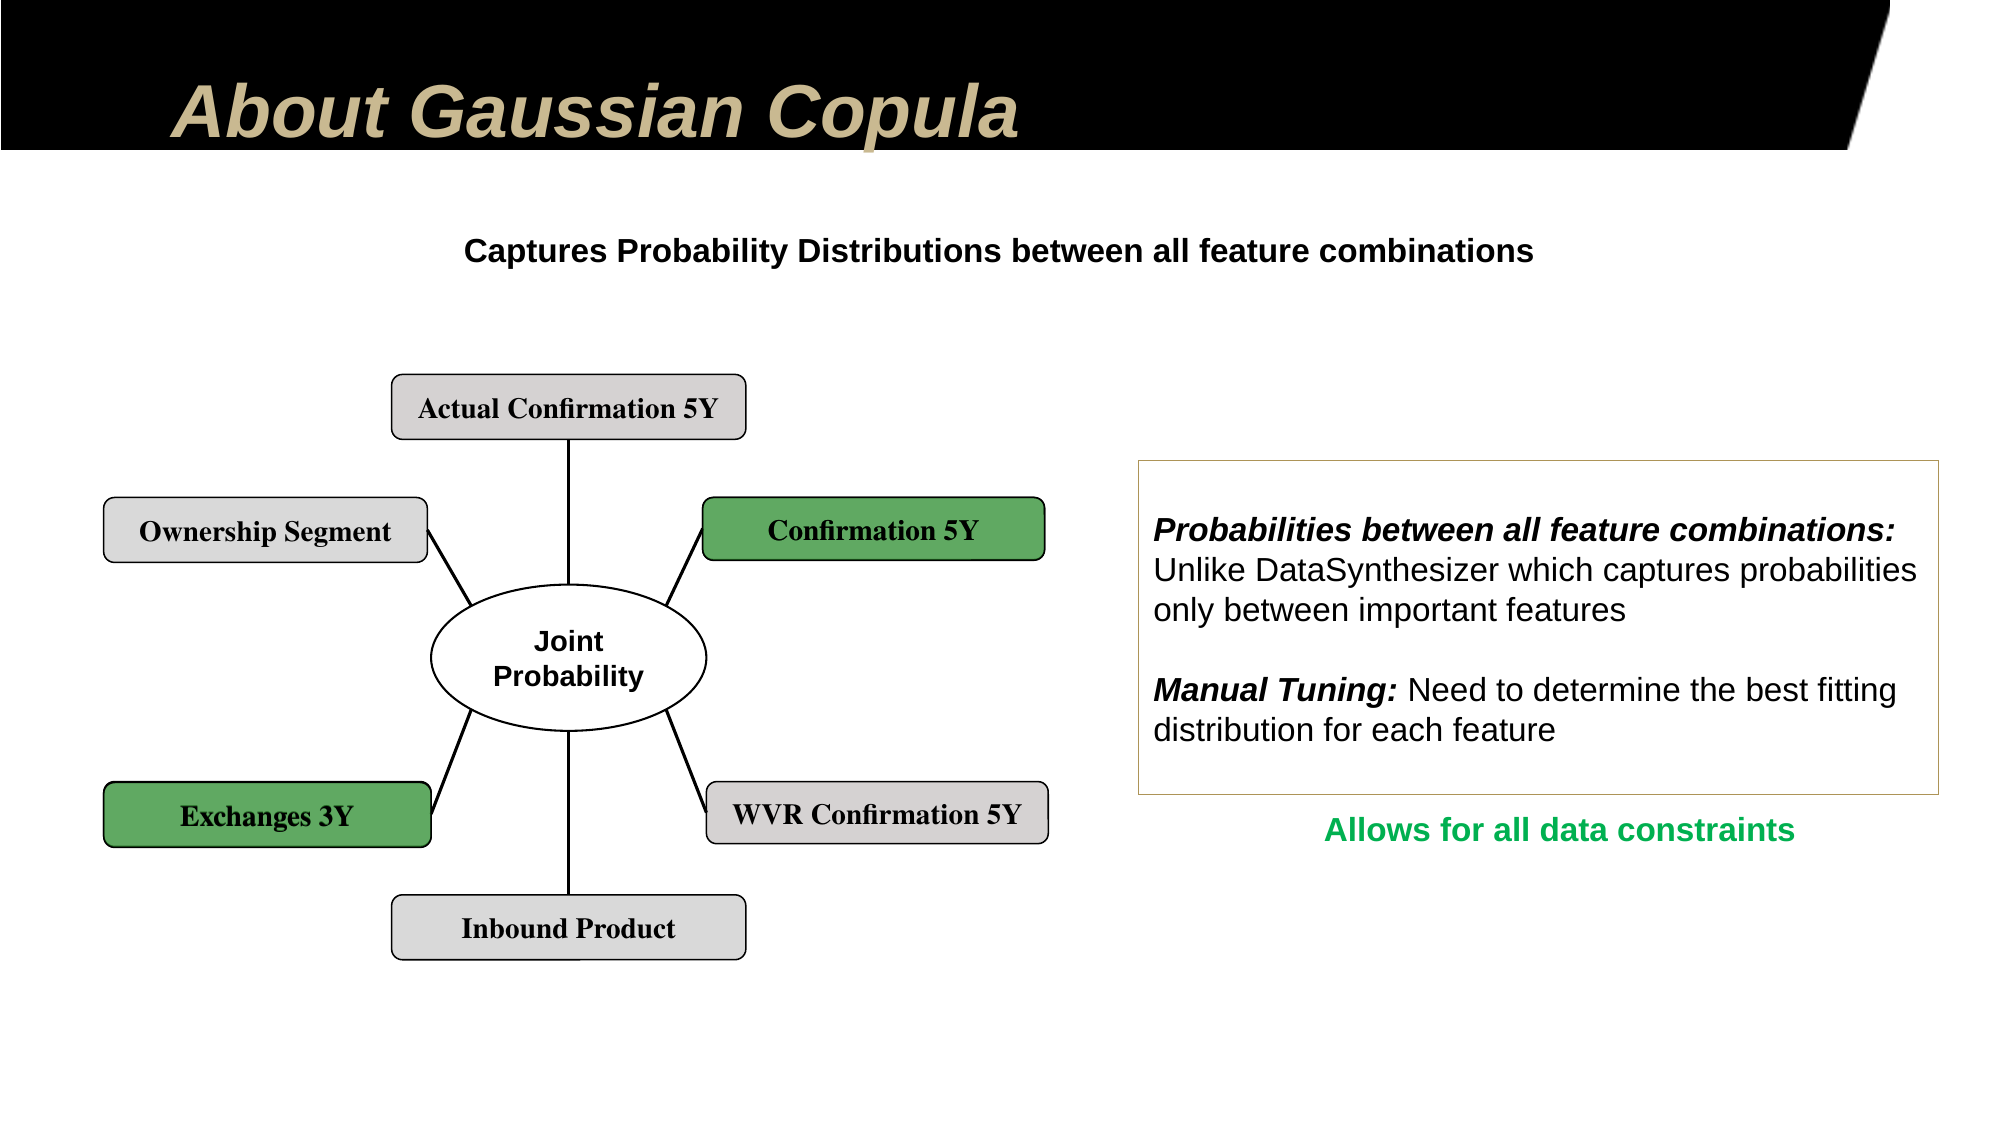

# About Gaussian Copula
Captures Probability Distributions between all feature combinations
Actual Confirmation 5Y
Confirmation 5Y
Ownership Segment
Joint Probability
Exchanges 3Y
WVR Confirmation 5Y
Inbound Product

Probabilities between all feature combinations: Unlike DataSynthesizer which captures probabilities only between important features

Manual Tuning: Need to determine the best fitting distribution for each feature

Confirmation 5Y
Exchanges 3Y
Allows for all data constraints